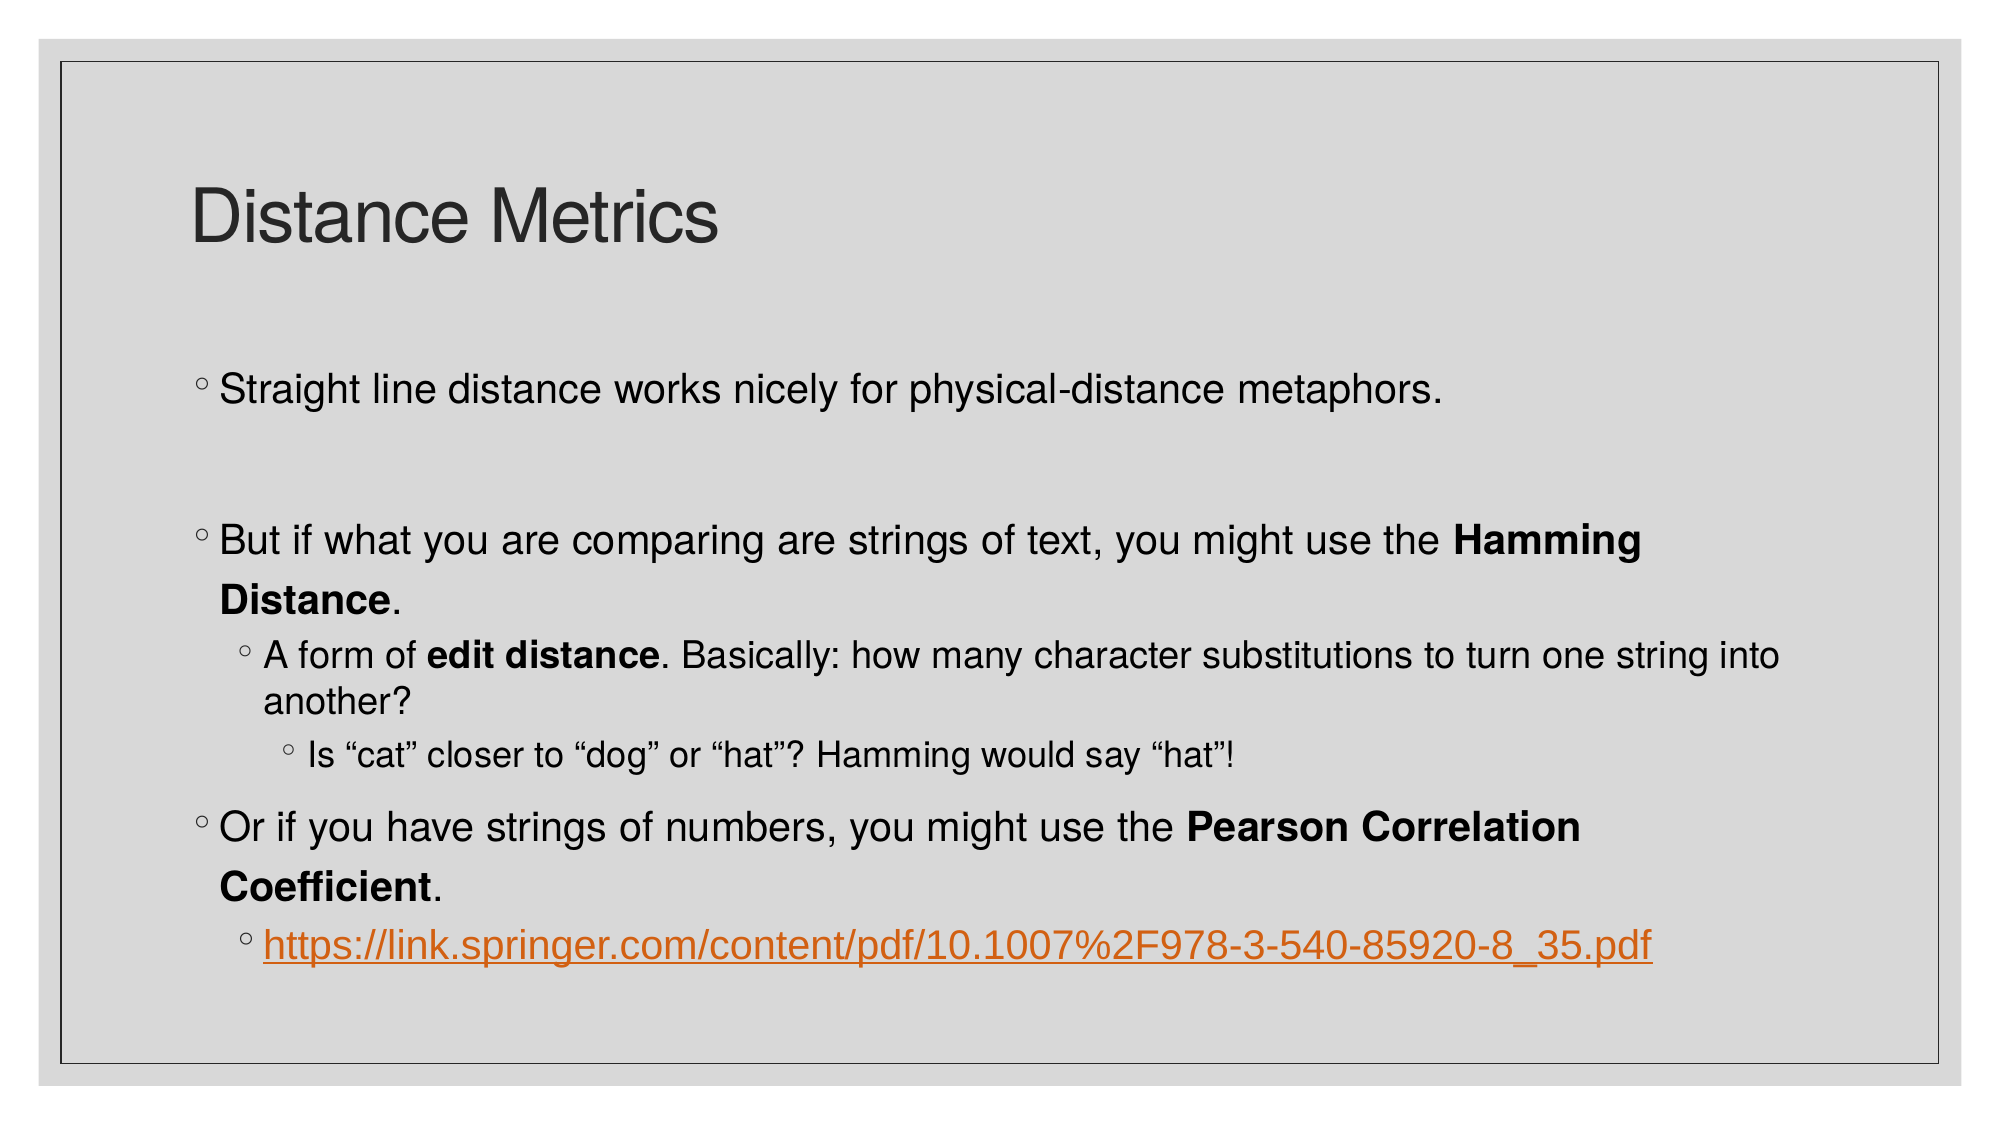

# Distance Metrics
Straight line distance works nicely for physical-distance metaphors.

But if what you are comparing are strings of text, you might use the Hamming Distance.
A form of edit distance. Basically: how many character substitutions to turn one string into another?
Is “cat” closer to “dog” or “hat”? Hamming would say “hat”!
Or if you have strings of numbers, you might use the Pearson Correlation Coefficient.
https://link.springer.com/content/pdf/10.1007%2F978-3-540-85920-8_35.pdf